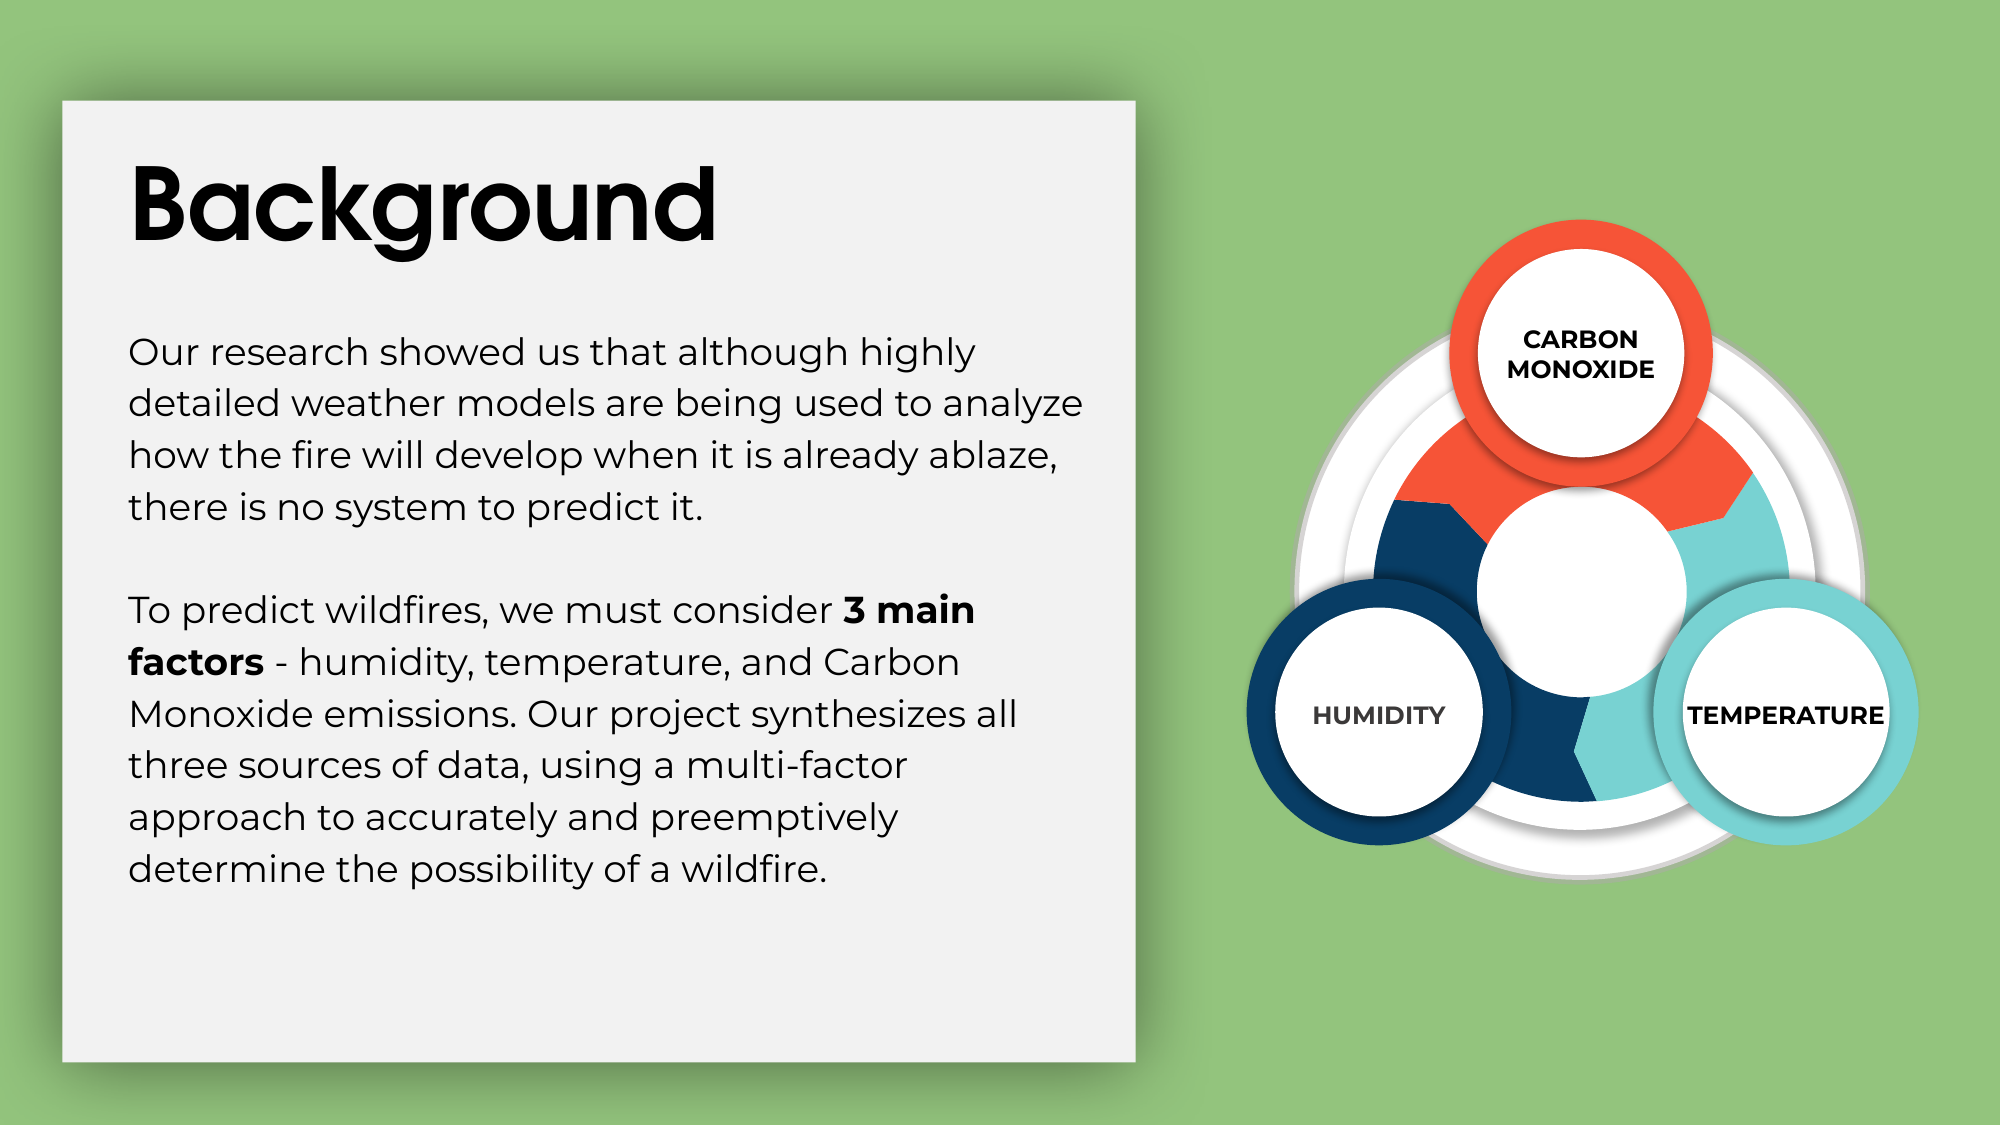

Background

Our research showed us that although highly detailed weather models are being used to analyze how the fire will develop when it is already ablaze, there is no system to predict it.

To predict wildfires, we must consider 3 main factors - humidity, temperature, and Carbon Monoxide emissions. Our project synthesizes all three sources of data, using a multi-factor approach to accurately and preemptively determine the possibility of a wildfire.

CARBON MONOXIDE

HUMIDITY
TEMPERATURE